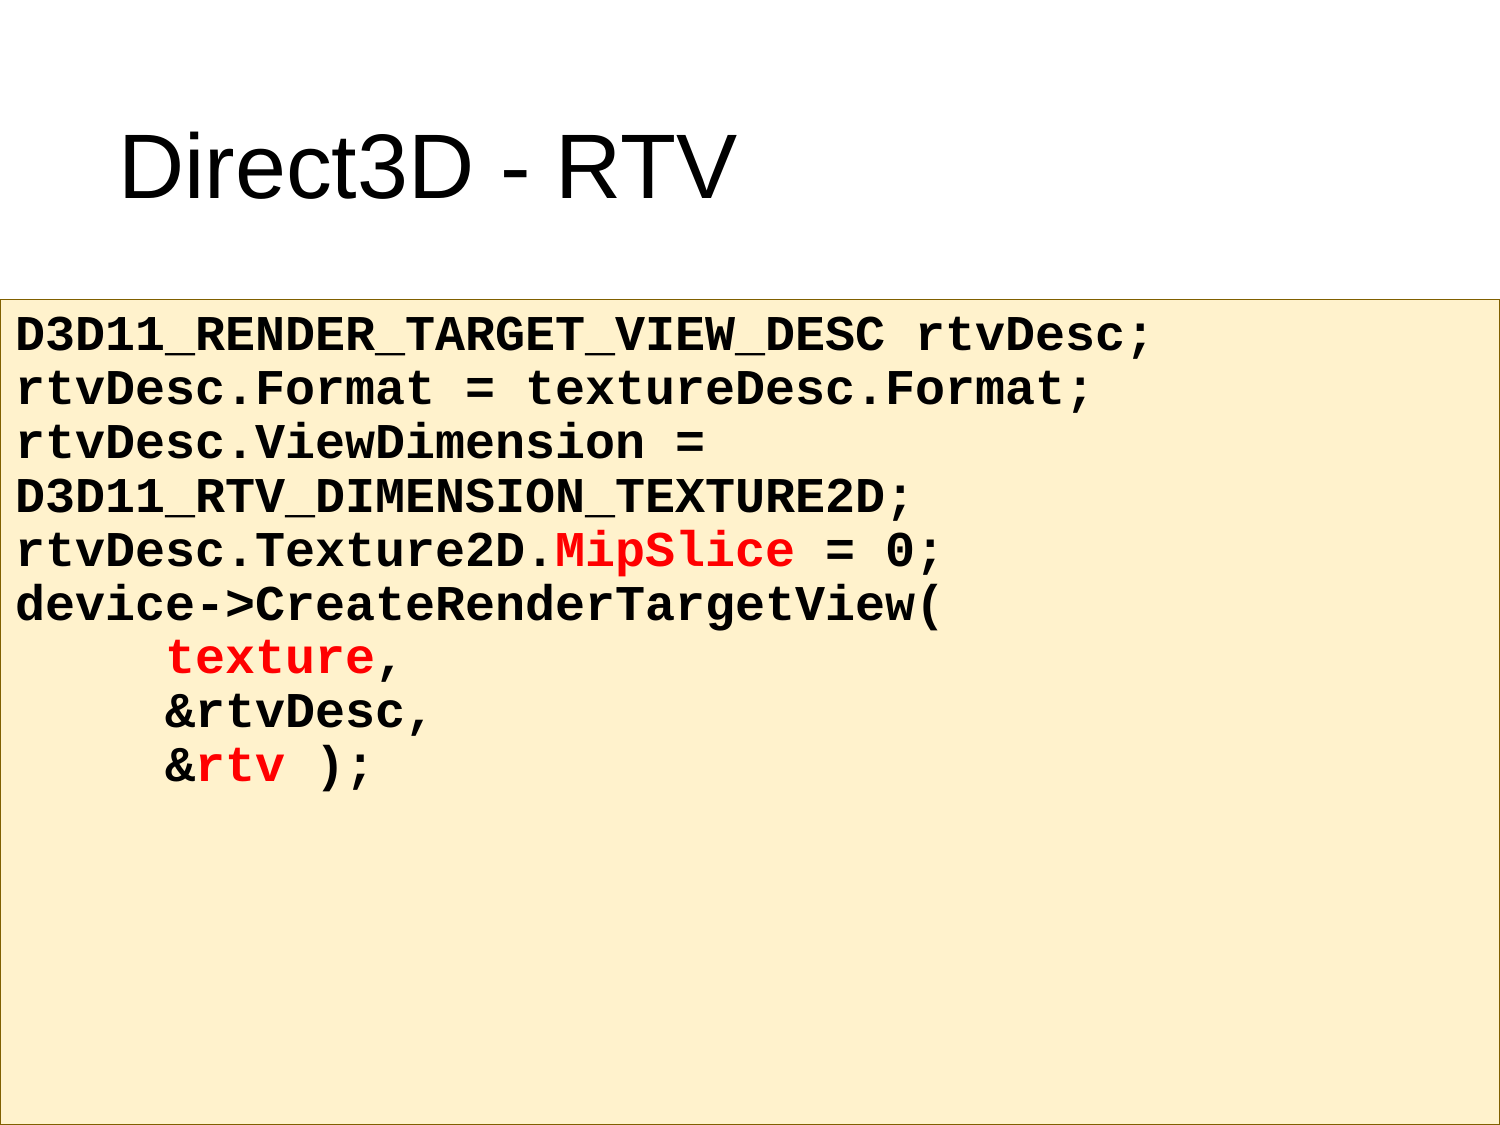

# Direct3D - RTV
D3D11_RENDER_TARGET_VIEW_DESC rtvDesc;
rtvDesc.Format = textureDesc.Format;
rtvDesc.ViewDimension = D3D11_RTV_DIMENSION_TEXTURE2D;
rtvDesc.Texture2D.MipSlice = 0;
device->CreateRenderTargetView(
	texture,
	&rtvDesc,
	&rtv );